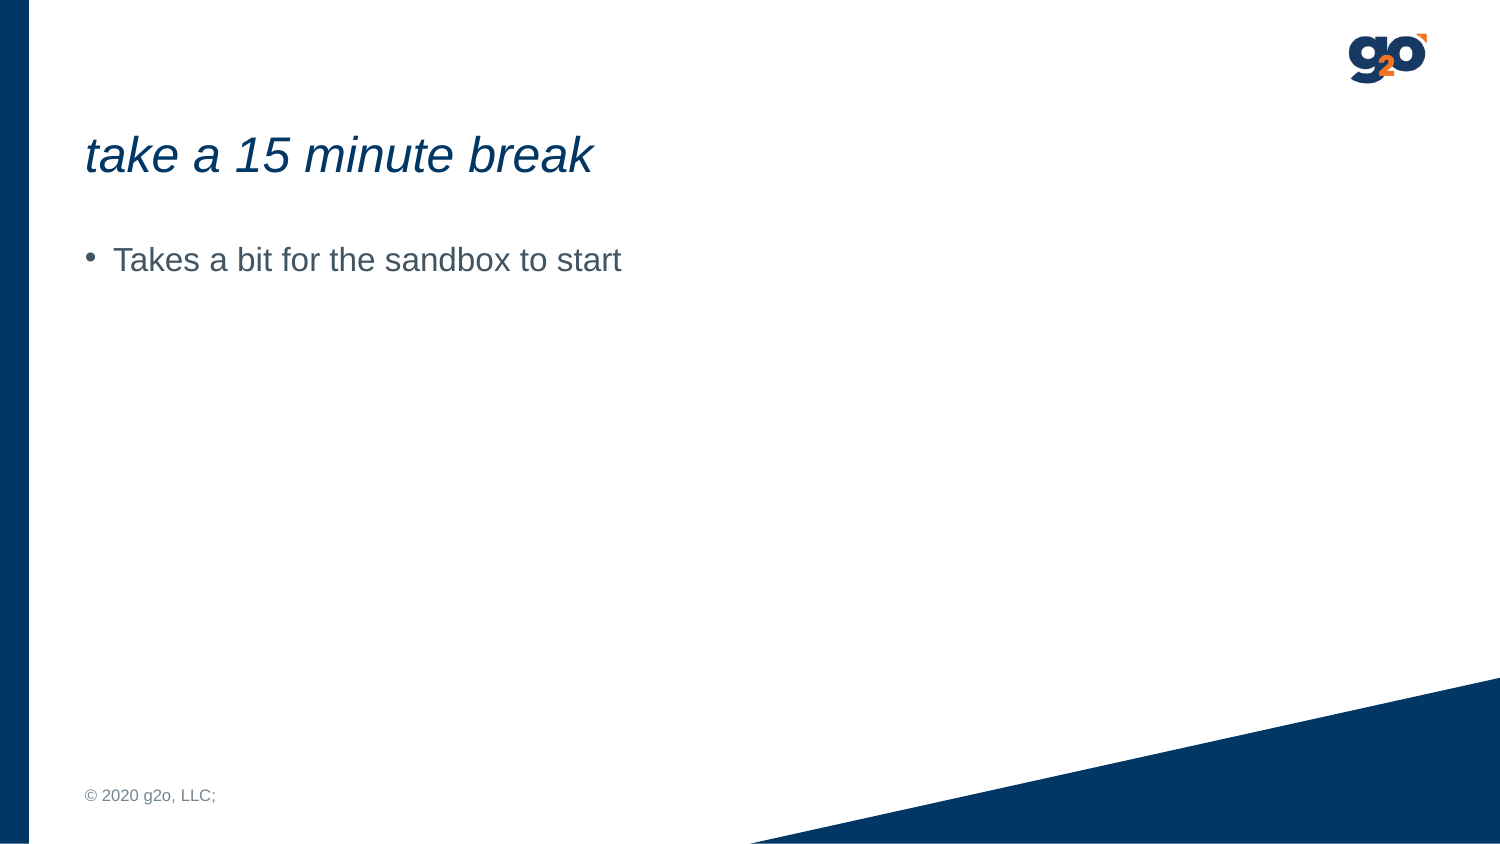

# take a 15 minute break
Takes a bit for the sandbox to start
© 2020 g2o, LLC;